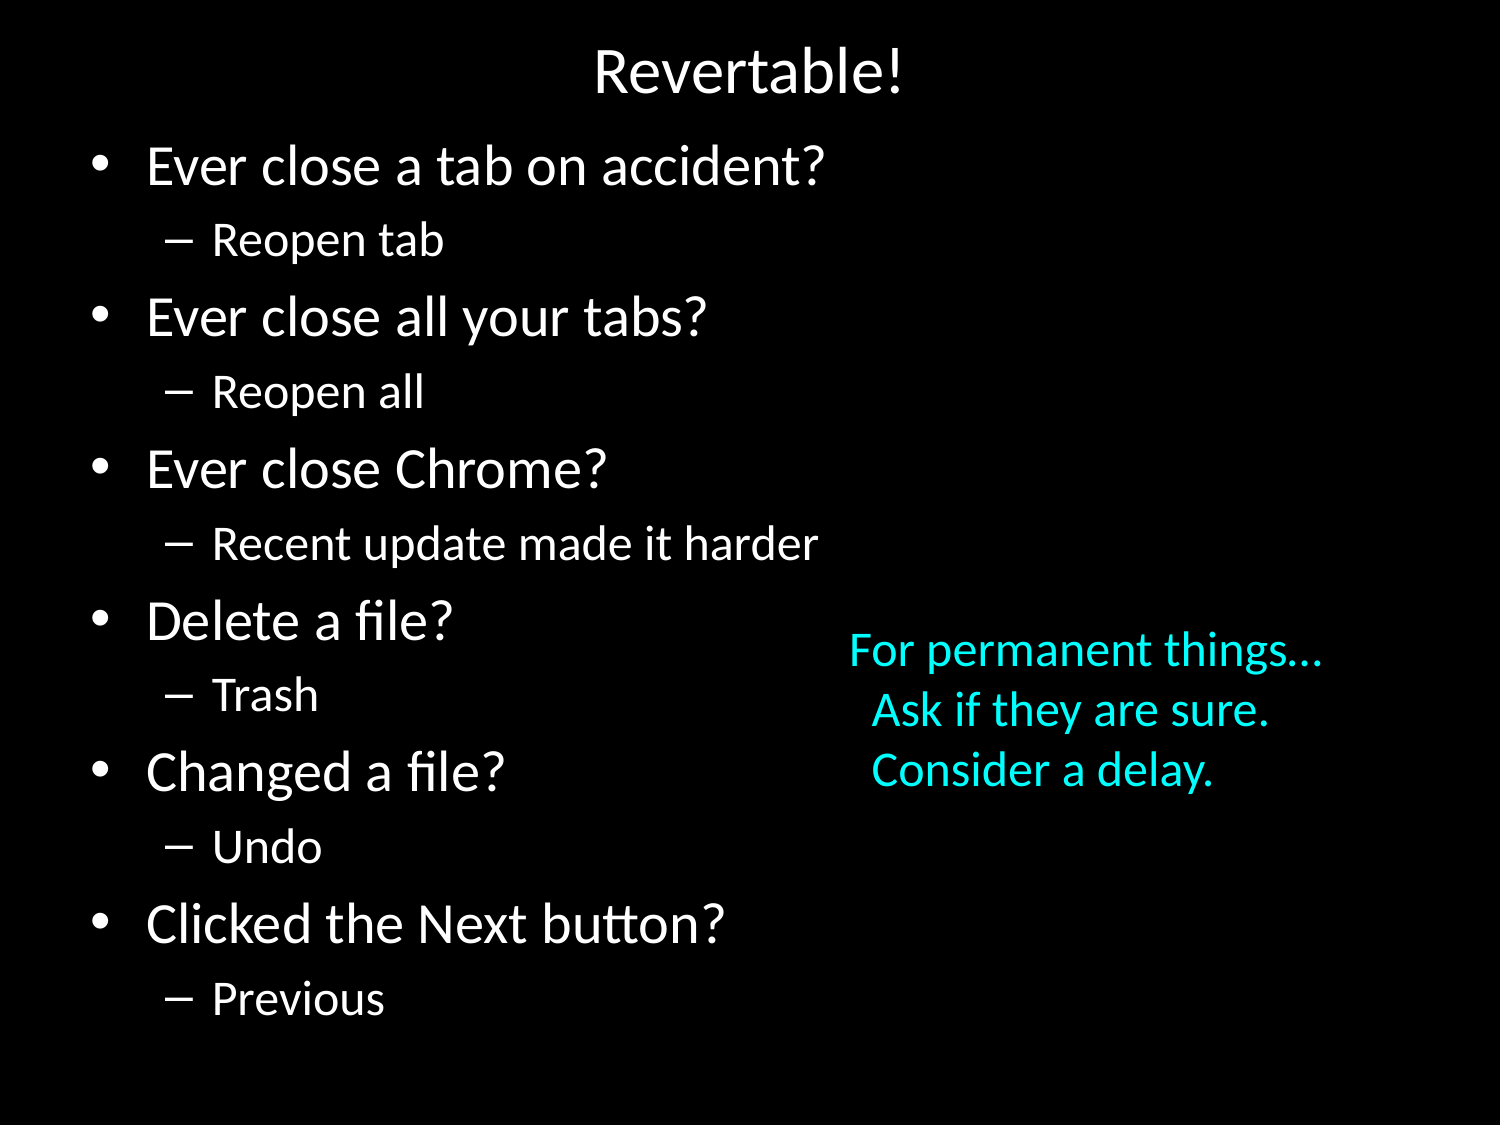

# Revertable!
Ever close a tab on accident?
Reopen tab
Ever close all your tabs?
Reopen all
Ever close Chrome?
Recent update made it harder
Delete a file?
Trash
Changed a file?
Undo
Clicked the Next button?
Previous

For permanent things…
  Ask if they are sure.
  Consider a delay.